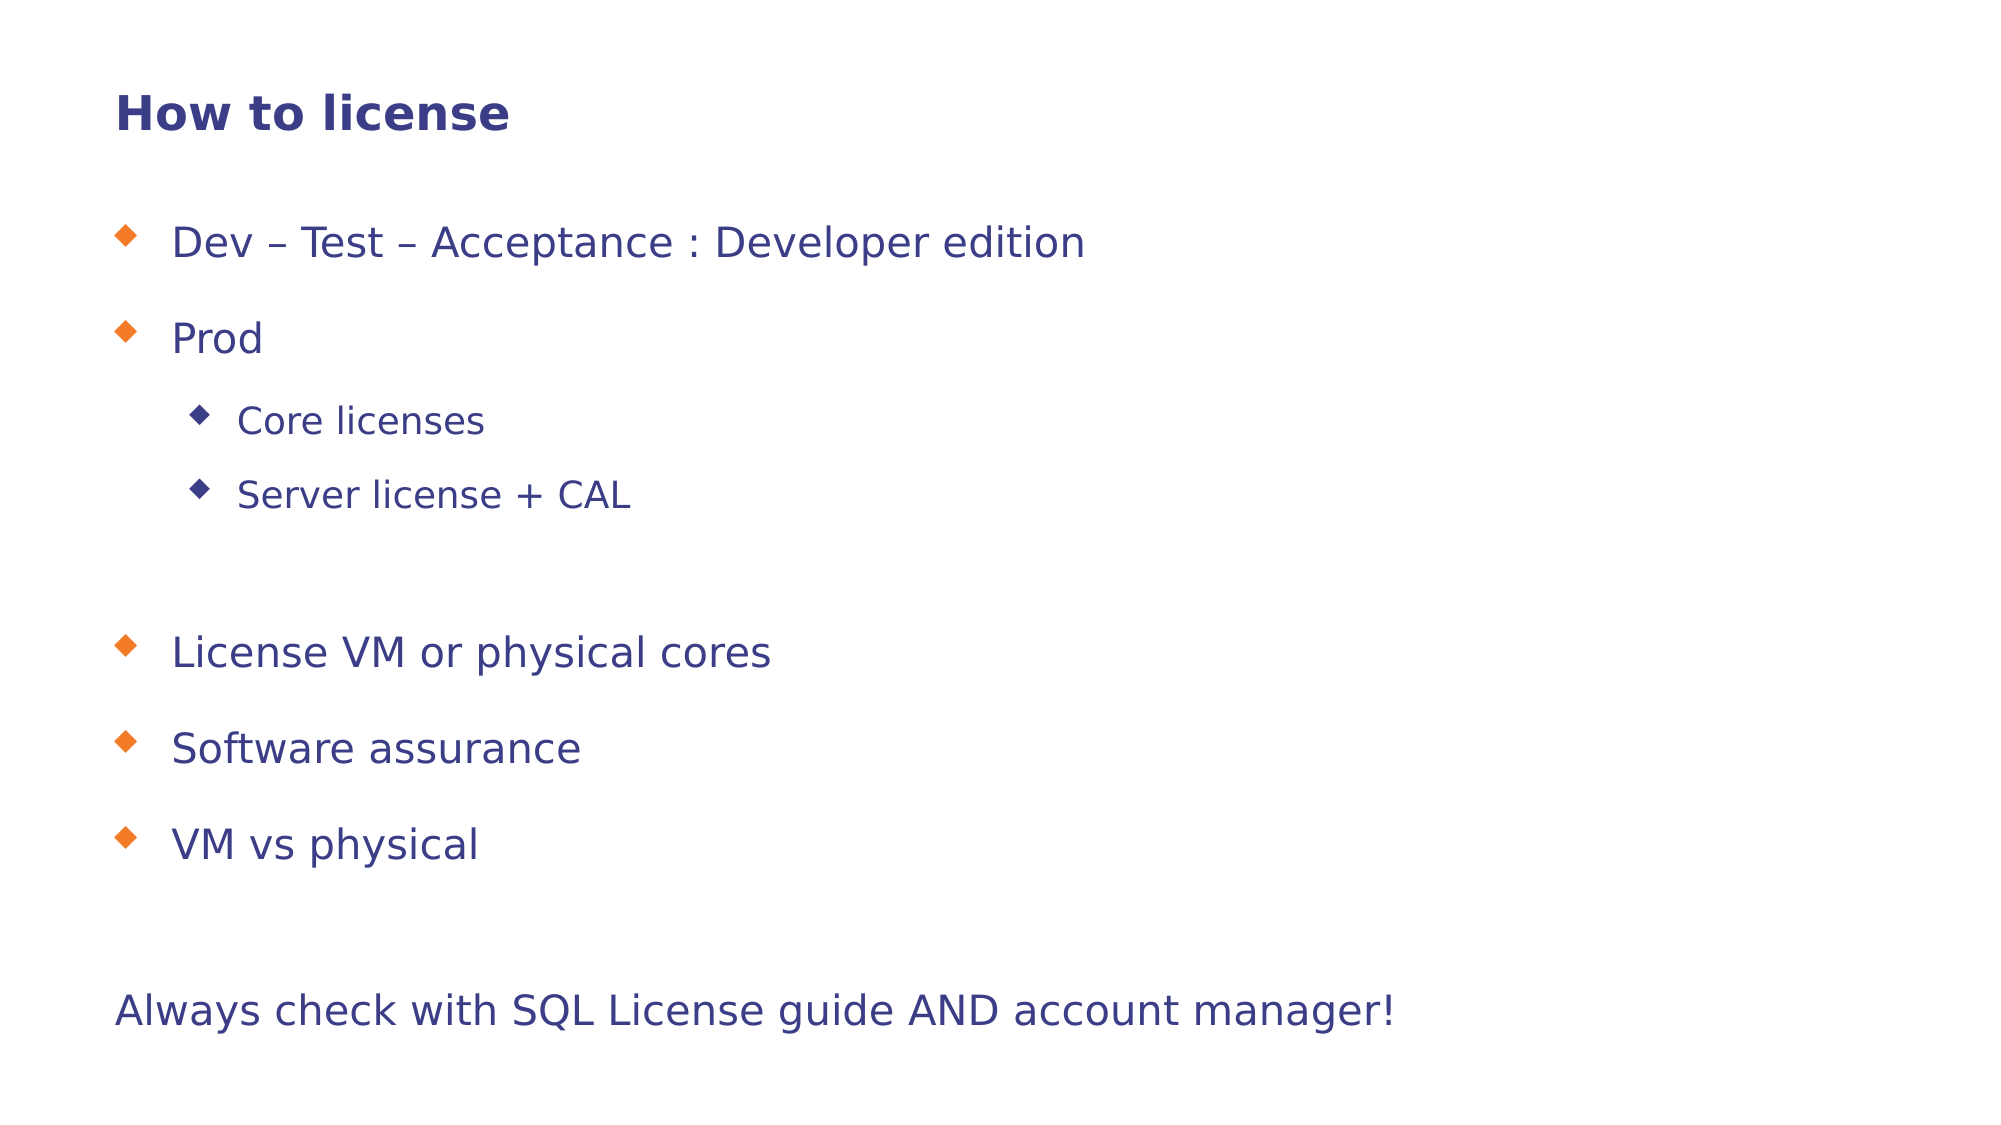

# How to license
Dev – Test – Acceptance : Developer edition
Prod
Core licenses
Server license + CAL

License VM or physical cores
Software assurance
VM vs physical

Always check with SQL License guide AND account manager!